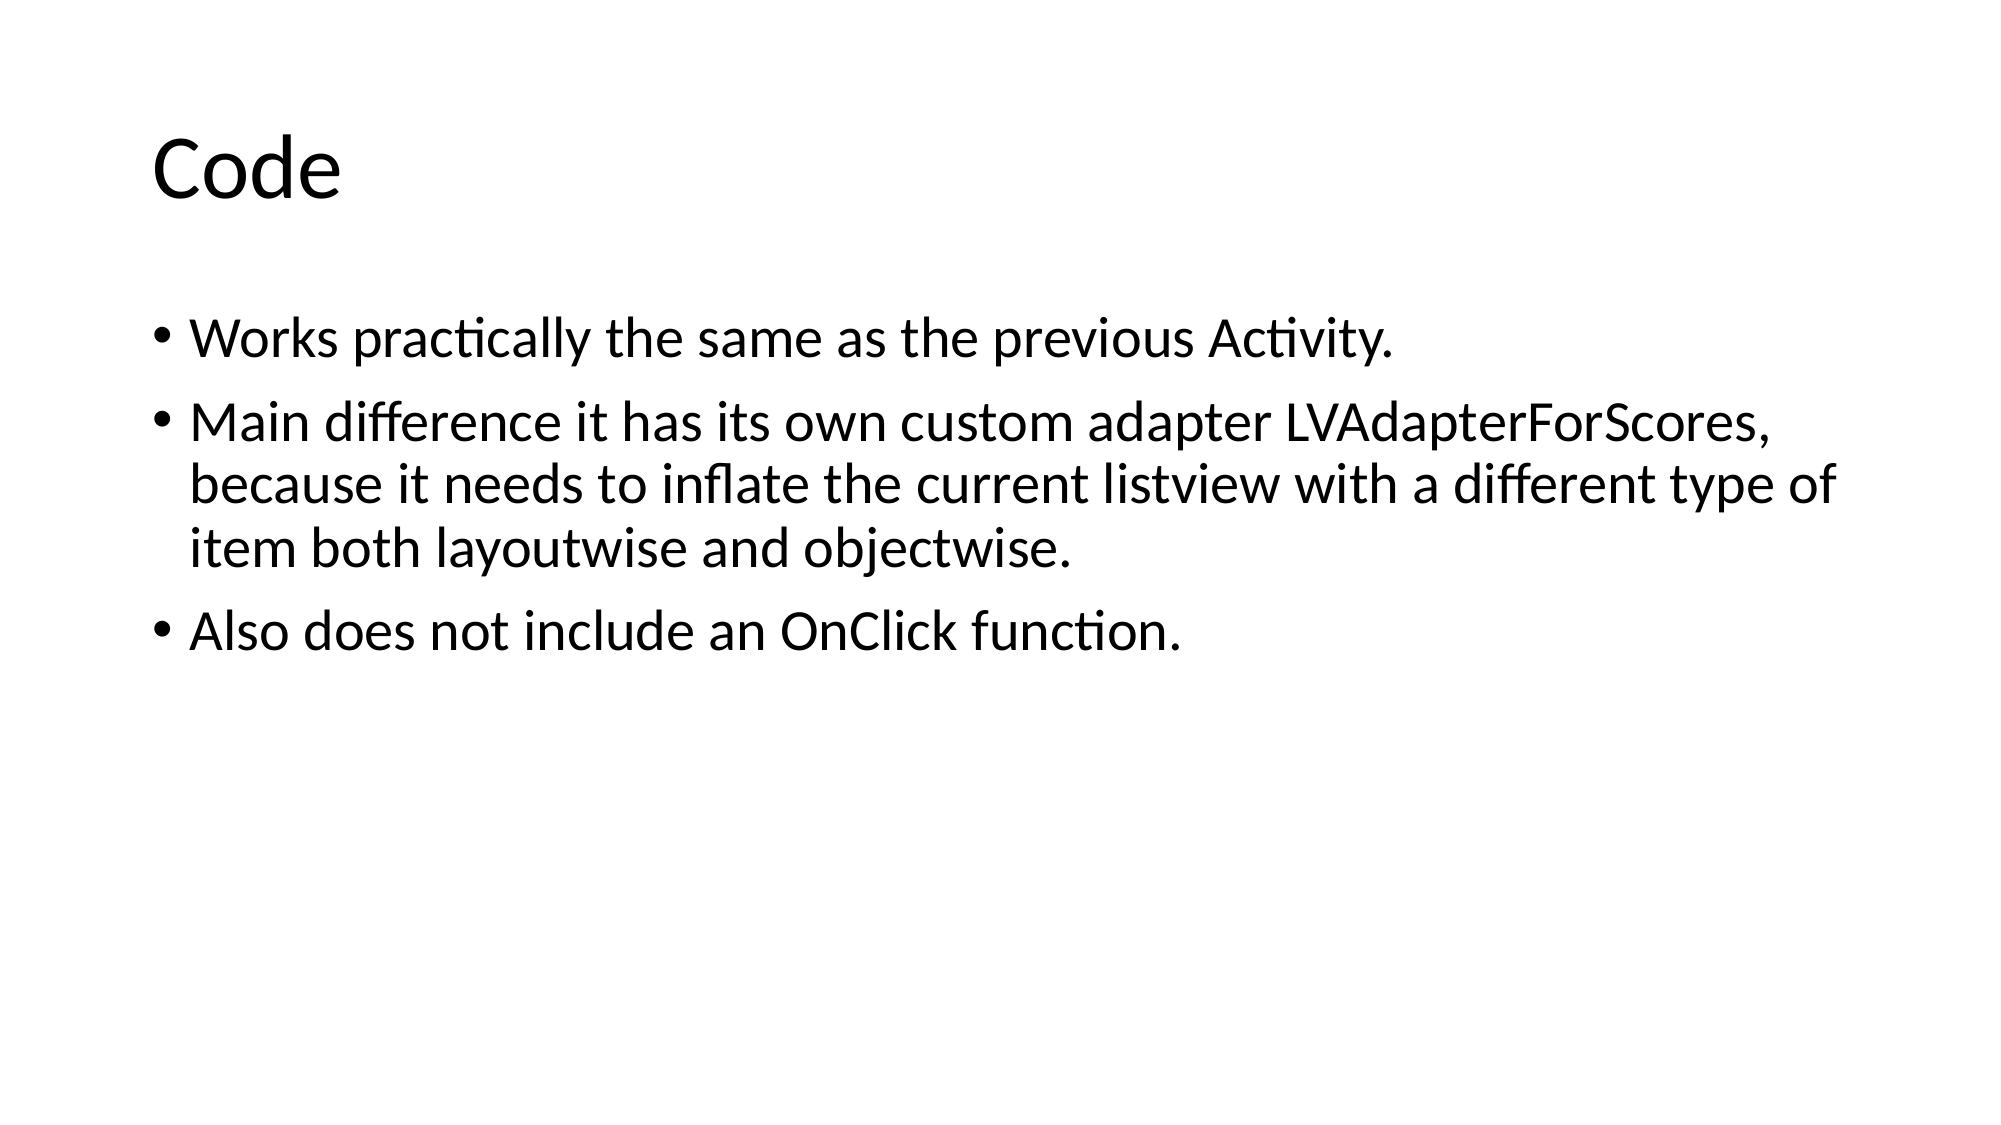

# Code
Works practically the same as the previous Activity.
Main difference it has its own custom adapter LVAdapterForScores, because it needs to inflate the current listview with a different type of item both layoutwise and objectwise.
Also does not include an OnClick function.